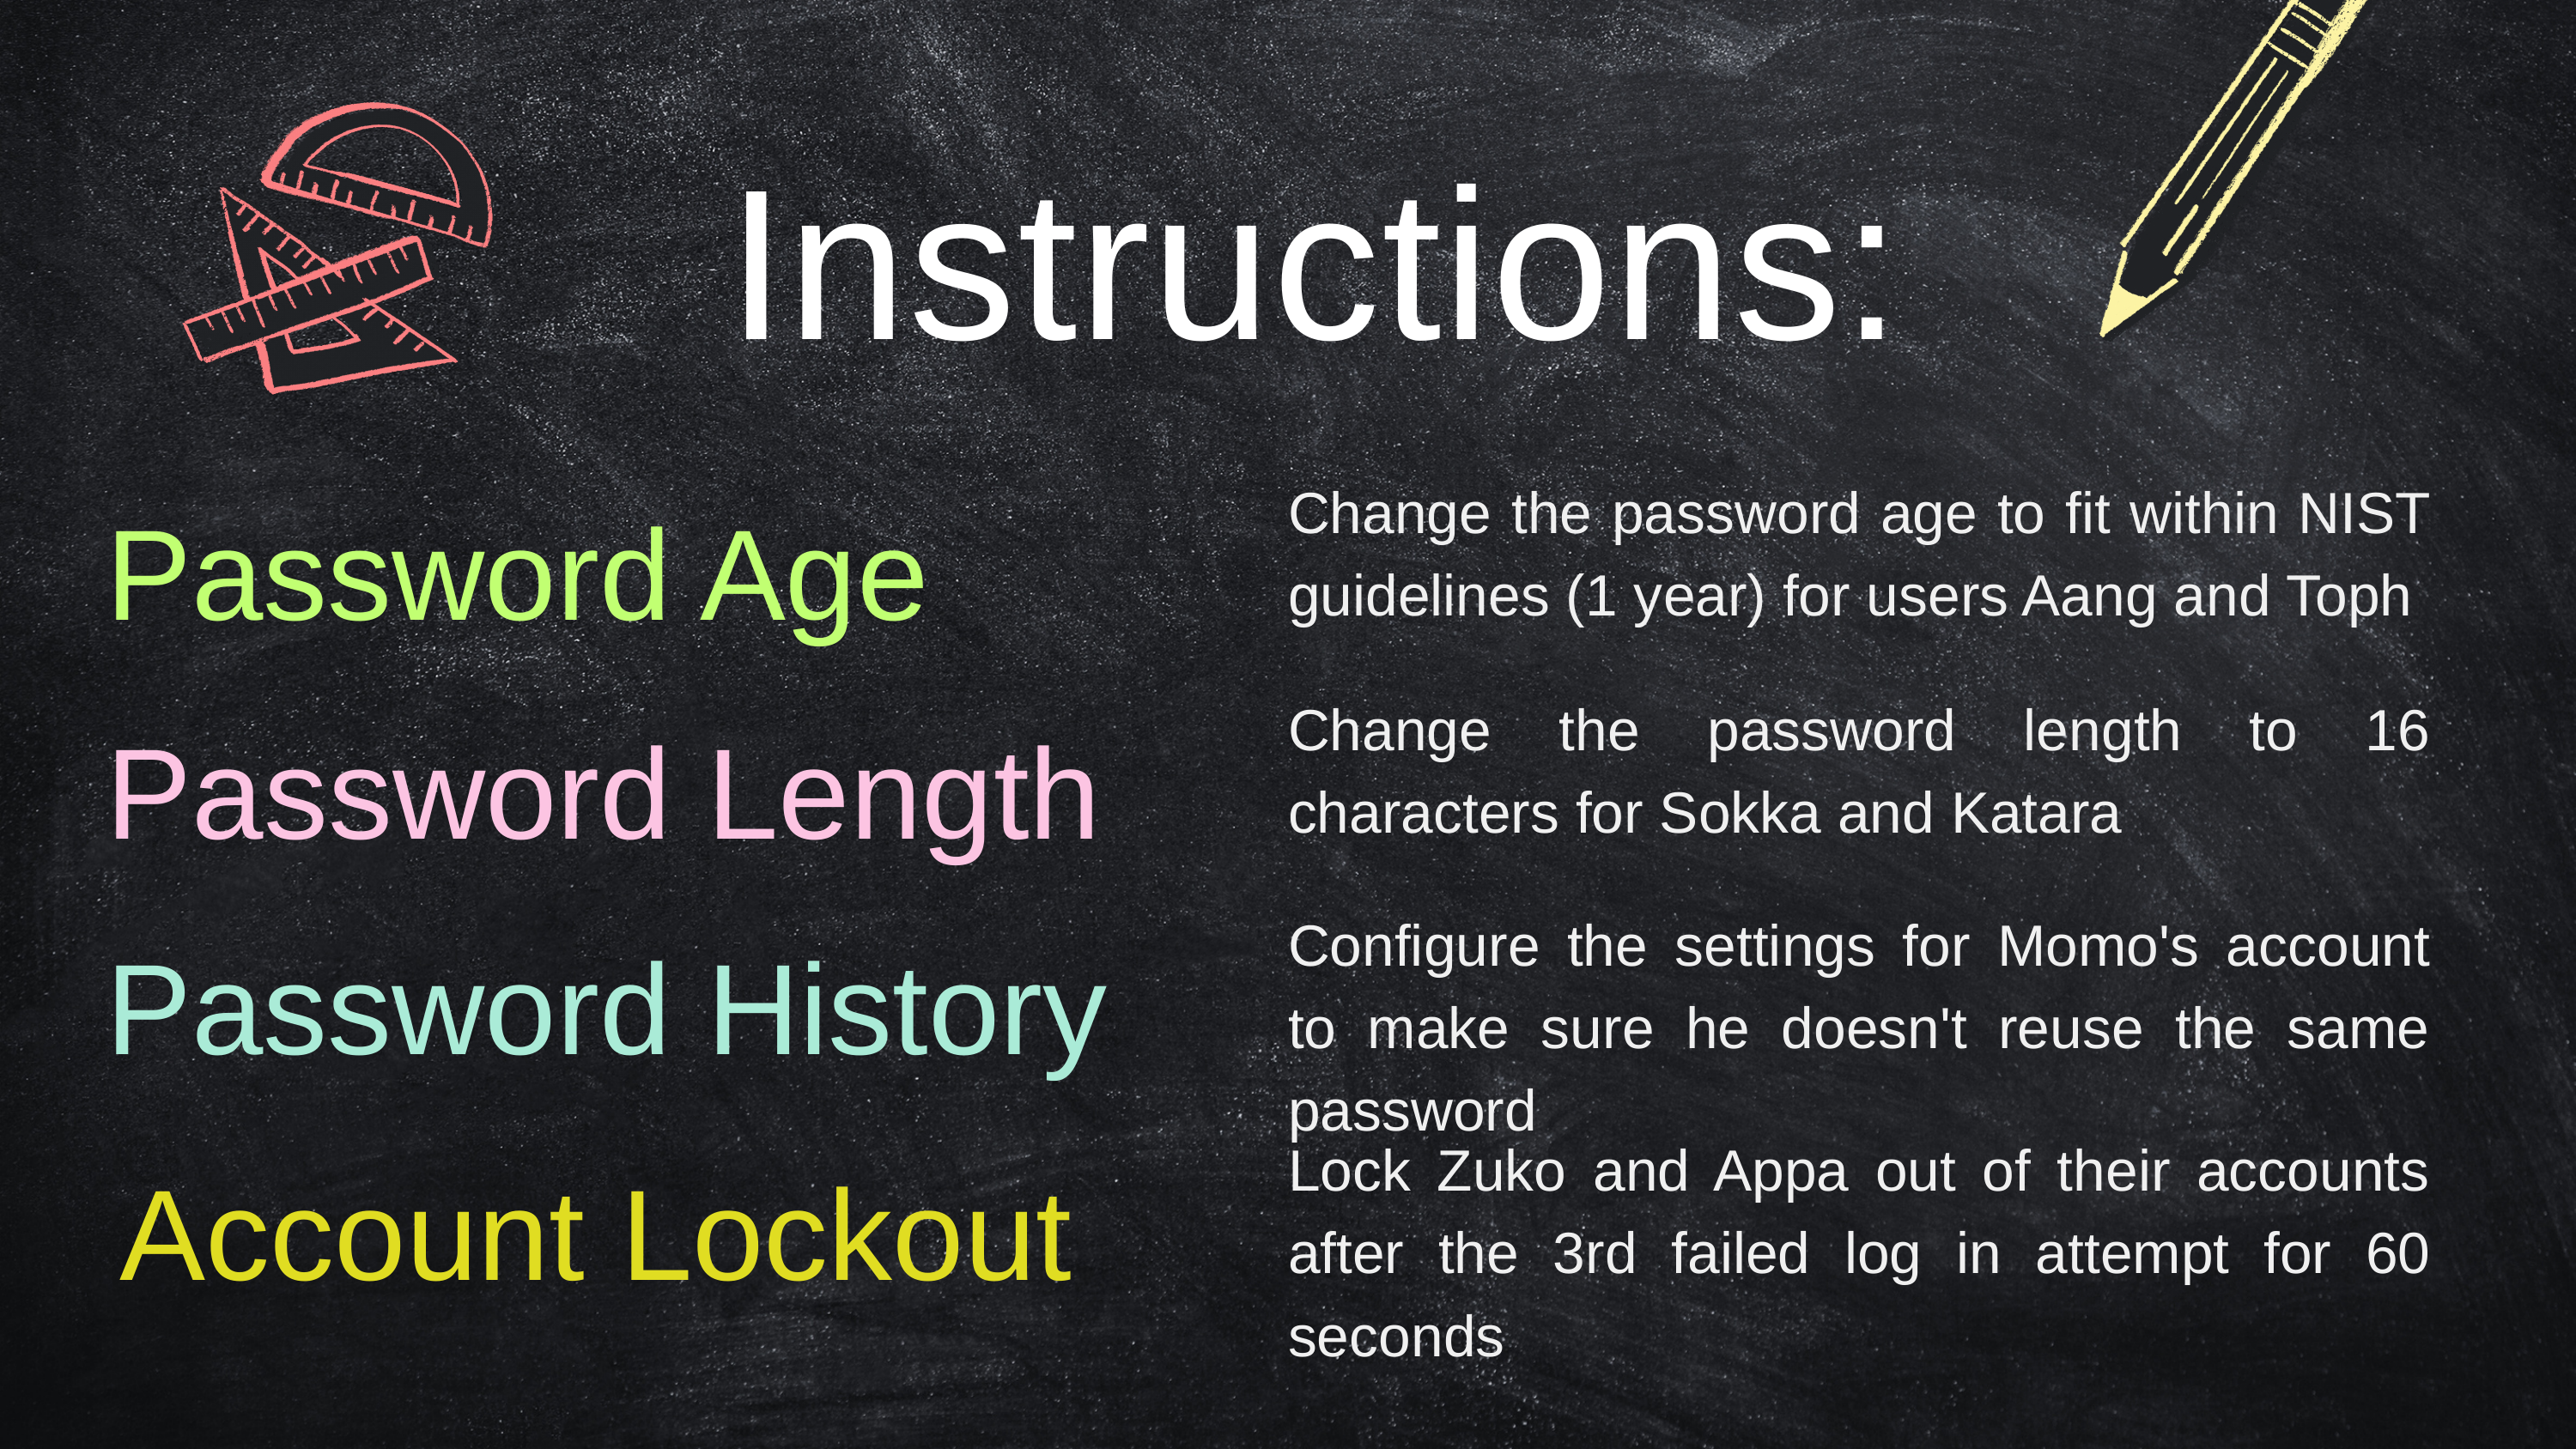

Instructions:
Password Age
Change the password age to fit within NIST guidelines (1 year) for users Aang and Toph
Password Length
Change the password length to 16 characters for Sokka and Katara
Password History
Configure the settings for Momo's account to make sure he doesn't reuse the same password
Account Lockout
Lock Zuko and Appa out of their accounts after the 3rd failed log in attempt for 60 seconds